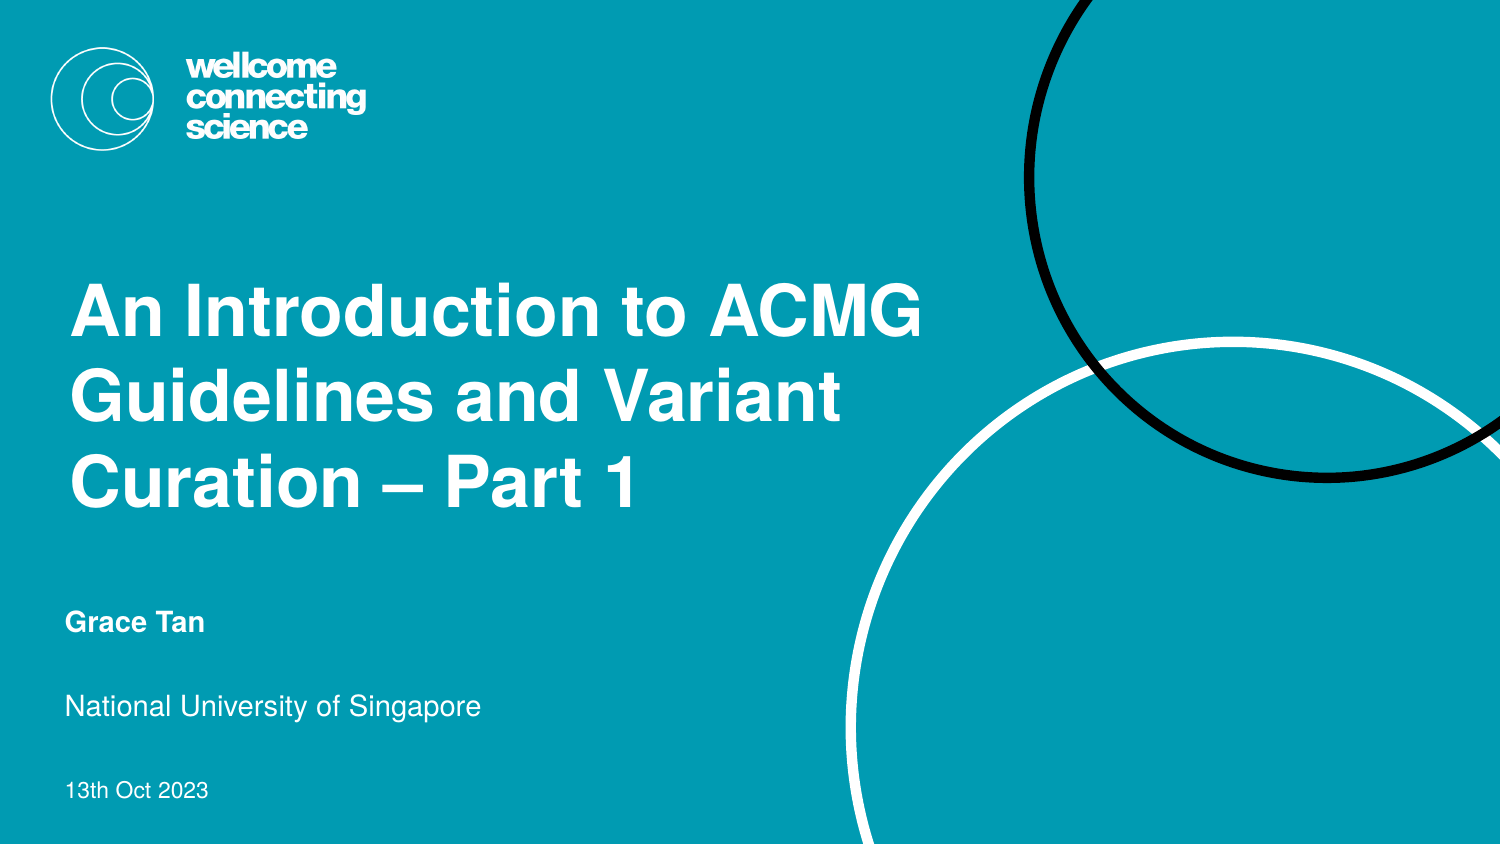

# An Introduction to ACMG Guidelines and Variant Curation – Part 1
Grace Tan
National University of Singapore
13th Oct 2023